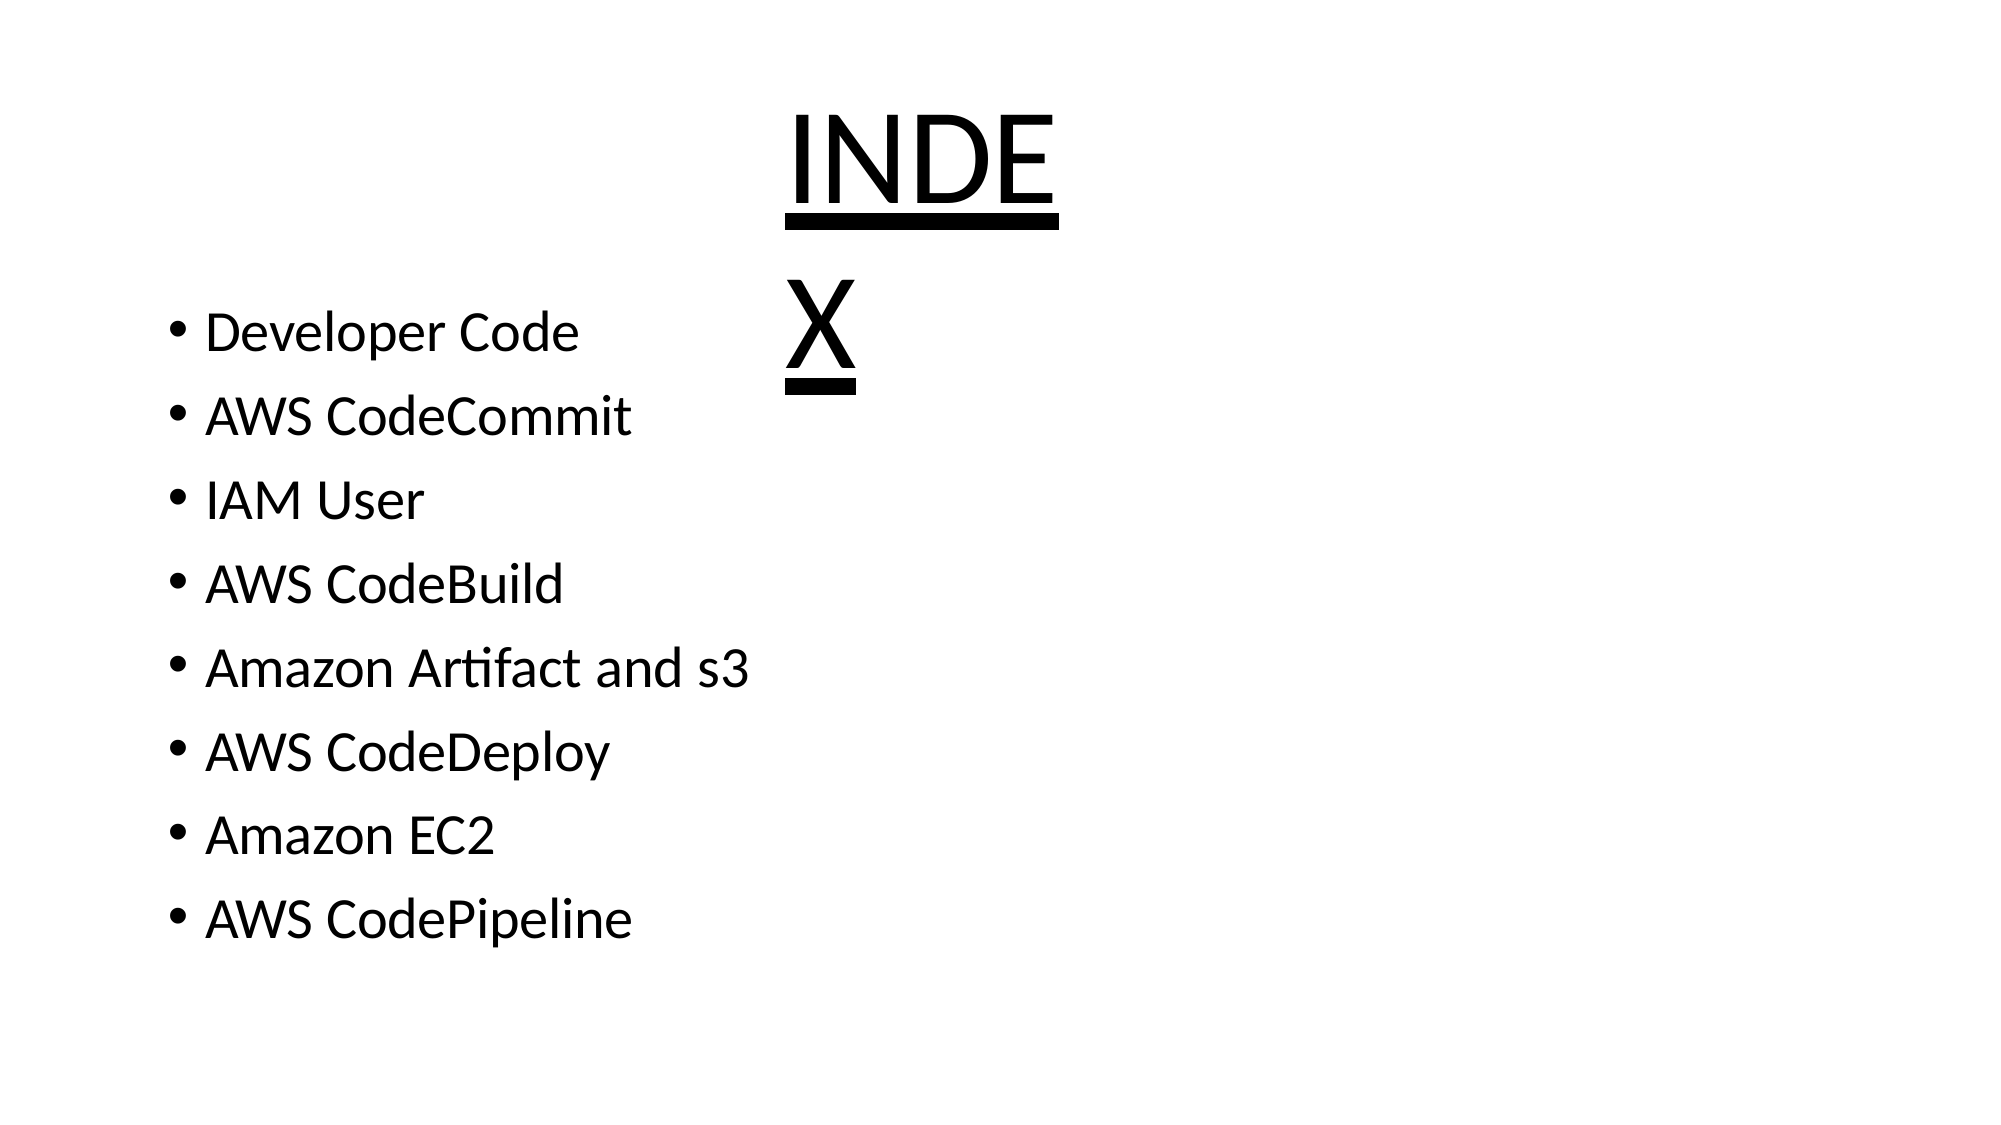

# INDEX
Developer Code
AWS CodeCommit
IAM User
AWS CodeBuild
Amazon Artifact and s3
AWS CodeDeploy
Amazon EC2
AWS CodePipeline